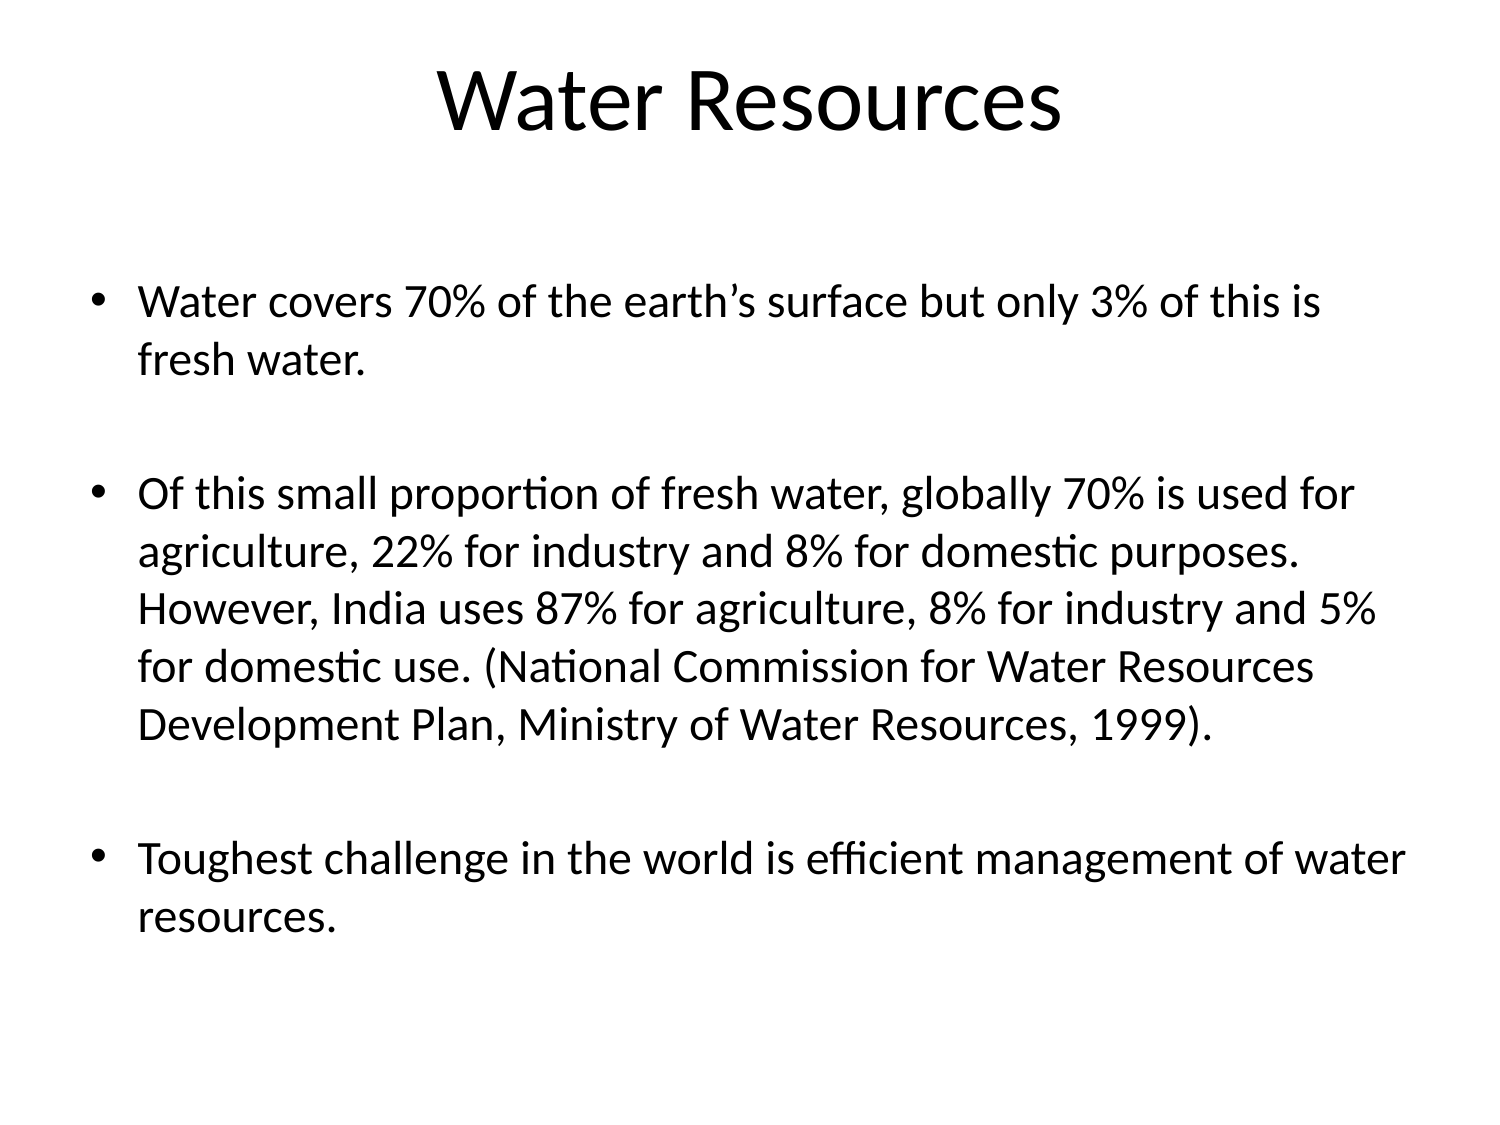

# Water Resources
Water covers 70% of the earth’s surface but only 3% of this is fresh water.

Of this small proportion of fresh water, globally 70% is used for agriculture, 22% for industry and 8% for domestic purposes. However, India uses 87% for agriculture, 8% for industry and 5% for domestic use. (National Commission for Water Resources Development Plan, Ministry of Water Resources, 1999).

Toughest challenge in the world is efficient management of water resources.